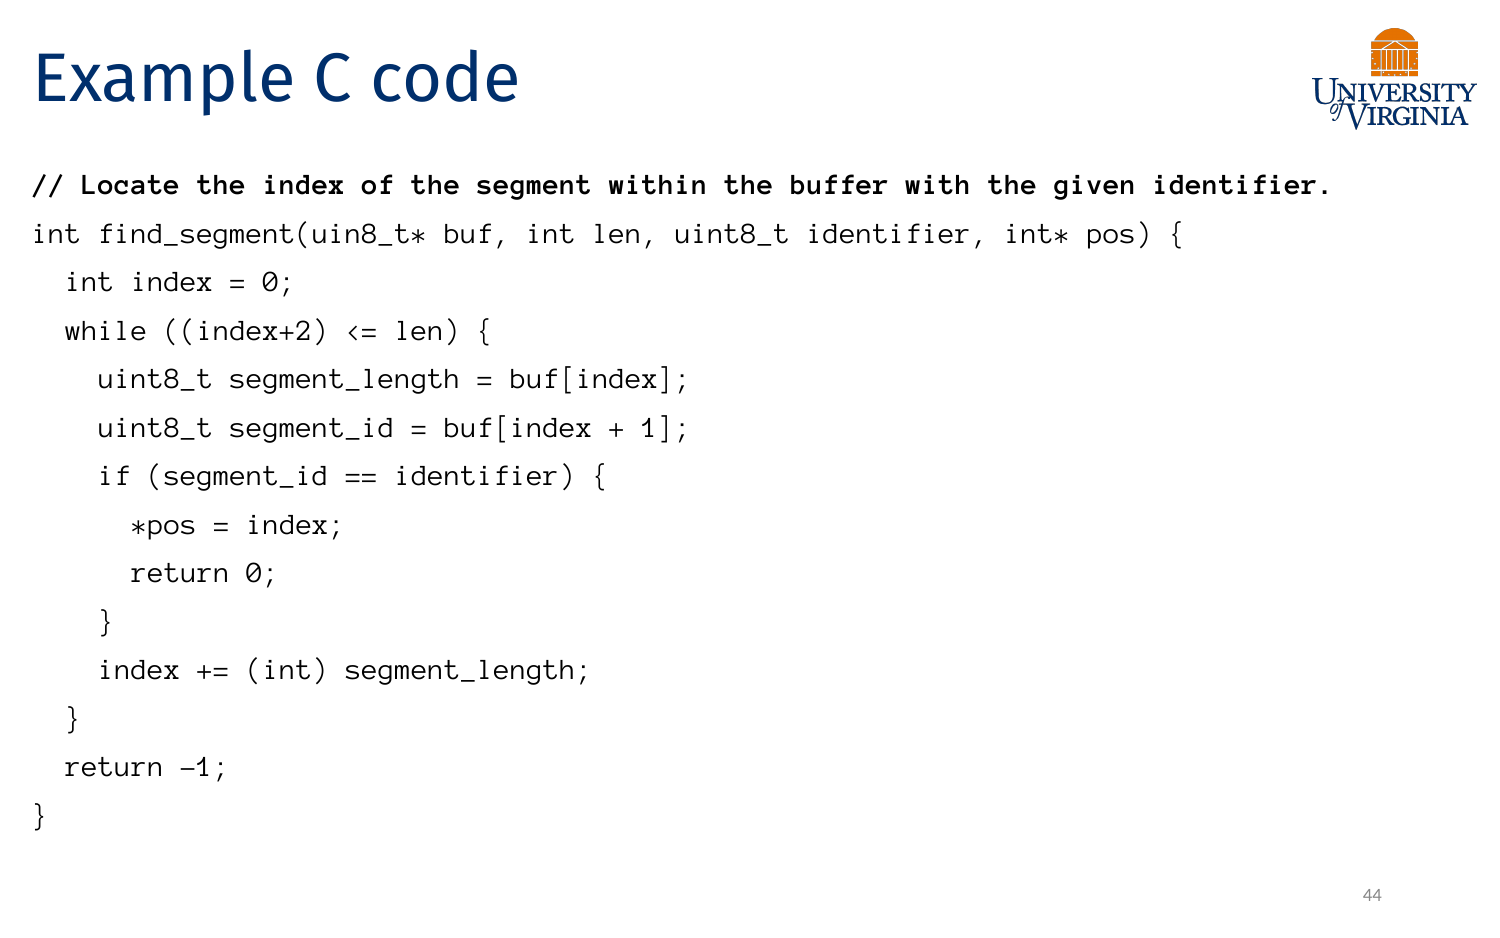

# Example C code
// Locate the index of the segment within the buffer with the given identifier.
int find_segment(uin8_t* buf, int len, uint8_t identifier, int* pos) {
  int index = 0;
  while ((index+2) <= len) {
    uint8_t segment_length = buf[index];
    uint8_t segment_id = buf[index + 1];
    if (segment_id == identifier) {
      *pos = index;
      return 0;
    }
    index += (int) segment_length;
  }
  return -1;
}
44